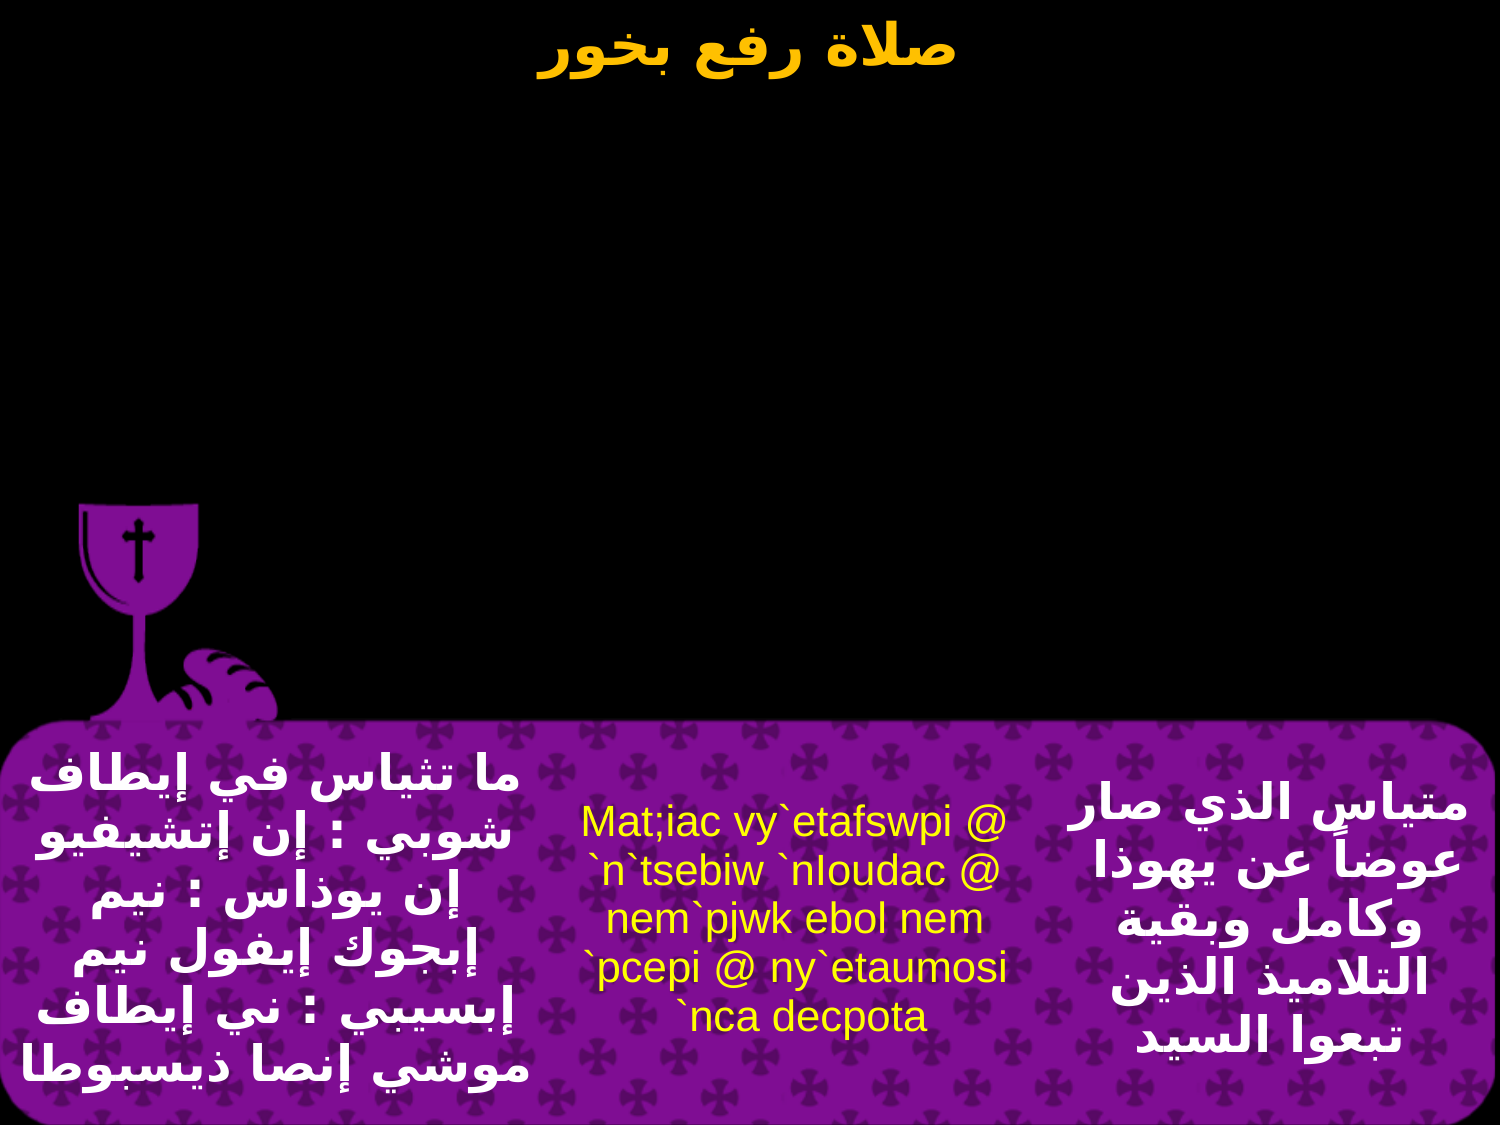

| ما تثياس في إيطاف شوبي : إن إتشيفيو إن يوذاس : نيم إبجوك إيفول نيم إبسيبي : ني إيطاف موشي إنصا ذيسبوطا | Mat;iac vy`etafswpi @ `n`tsebiw `nIoudac @ nem`pjwk ebol nem `pcepi @ ny`etaumosi `nca decpota | متياس الذي صار عوضاً عن يهوذا وكامل وبقية التلاميذ الذين تبعوا السيد |
| --- | --- | --- |